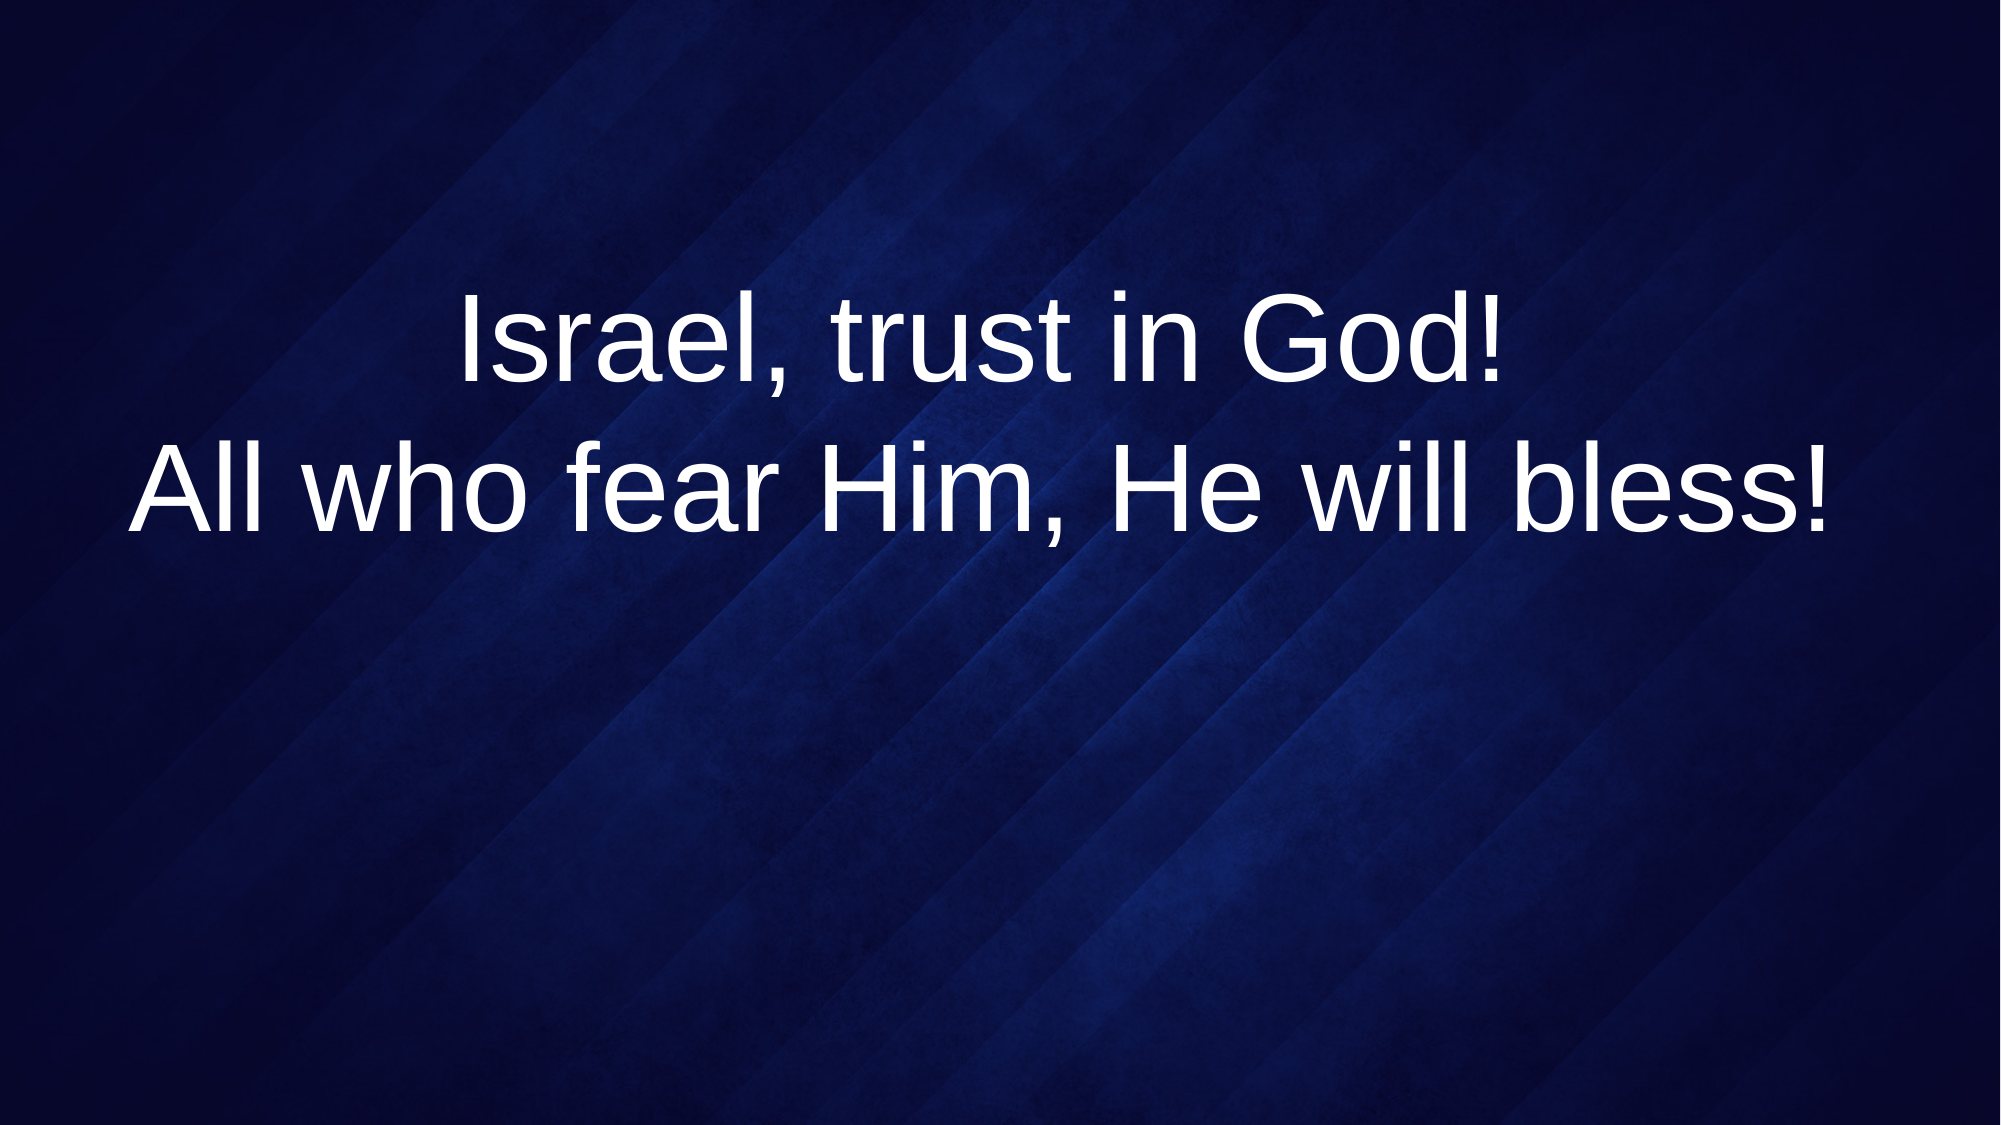

# Israel, trust in God! All who fear Him, He will bless!